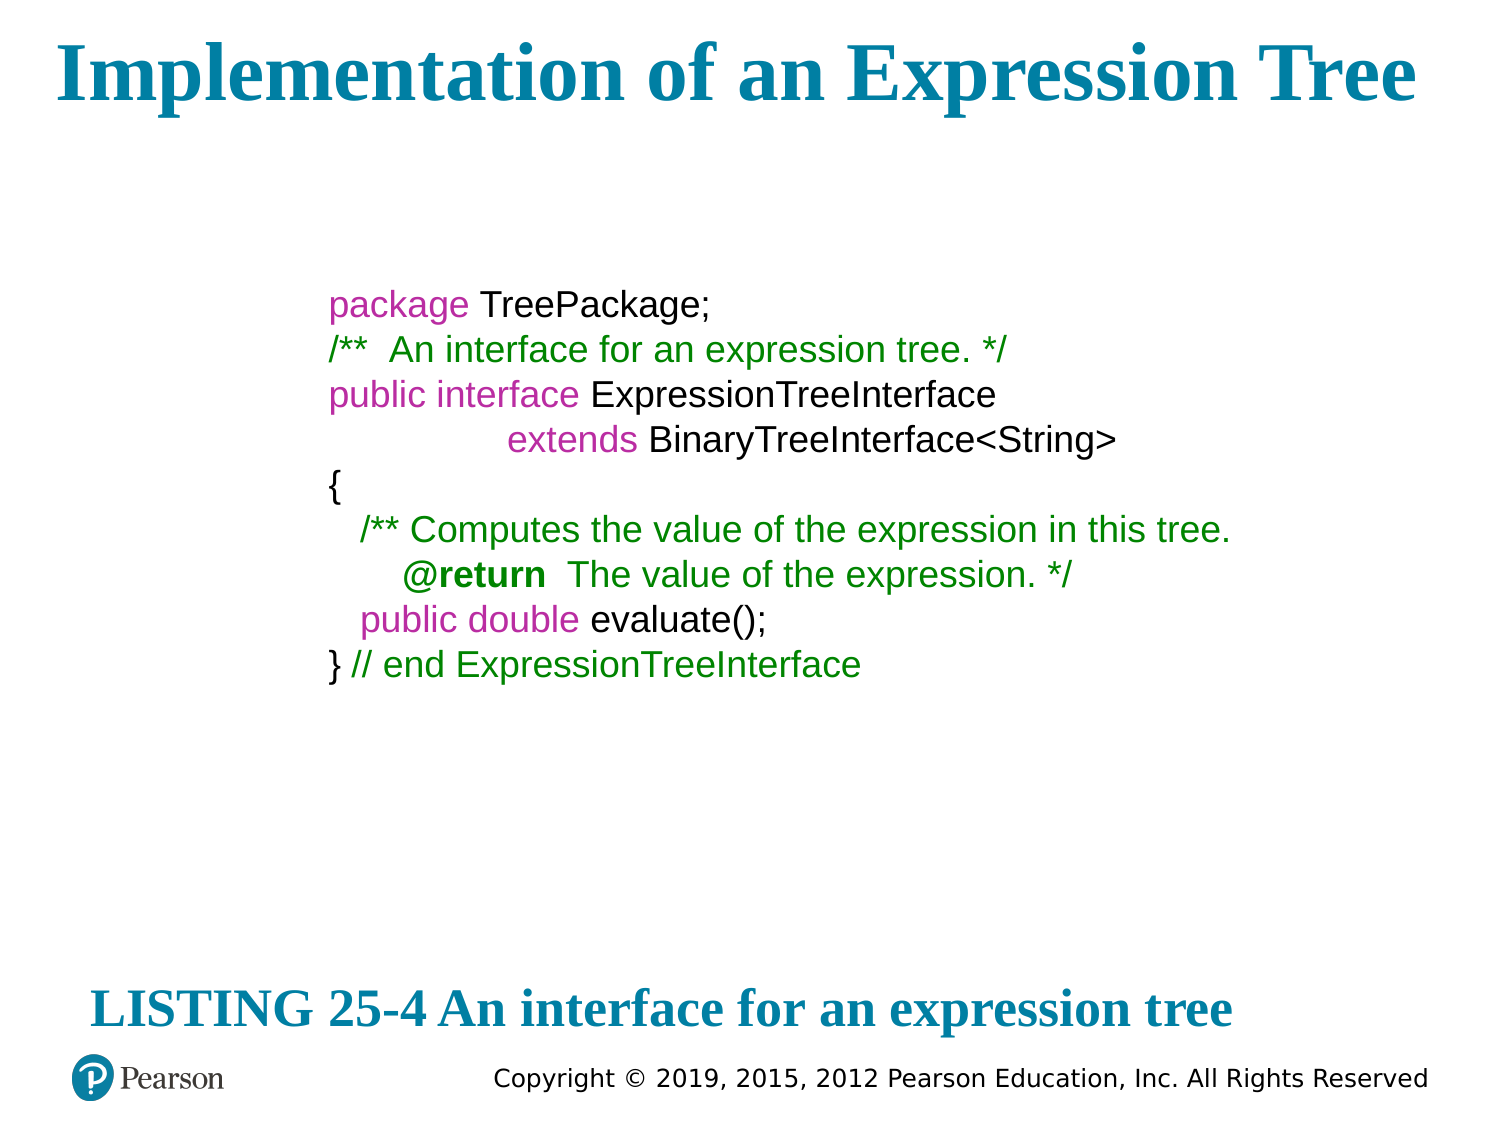

# Implementation of an Expression Tree
package TreePackage;
/**  An interface for an expression tree. */
public interface ExpressionTreeInterface
                 extends BinaryTreeInterface<String>
{
   /** Computes the value of the expression in this tree.
       @return  The value of the expression. */
   public double evaluate();
} // end ExpressionTreeInterface
LISTING 25-4 An interface for an expression tree